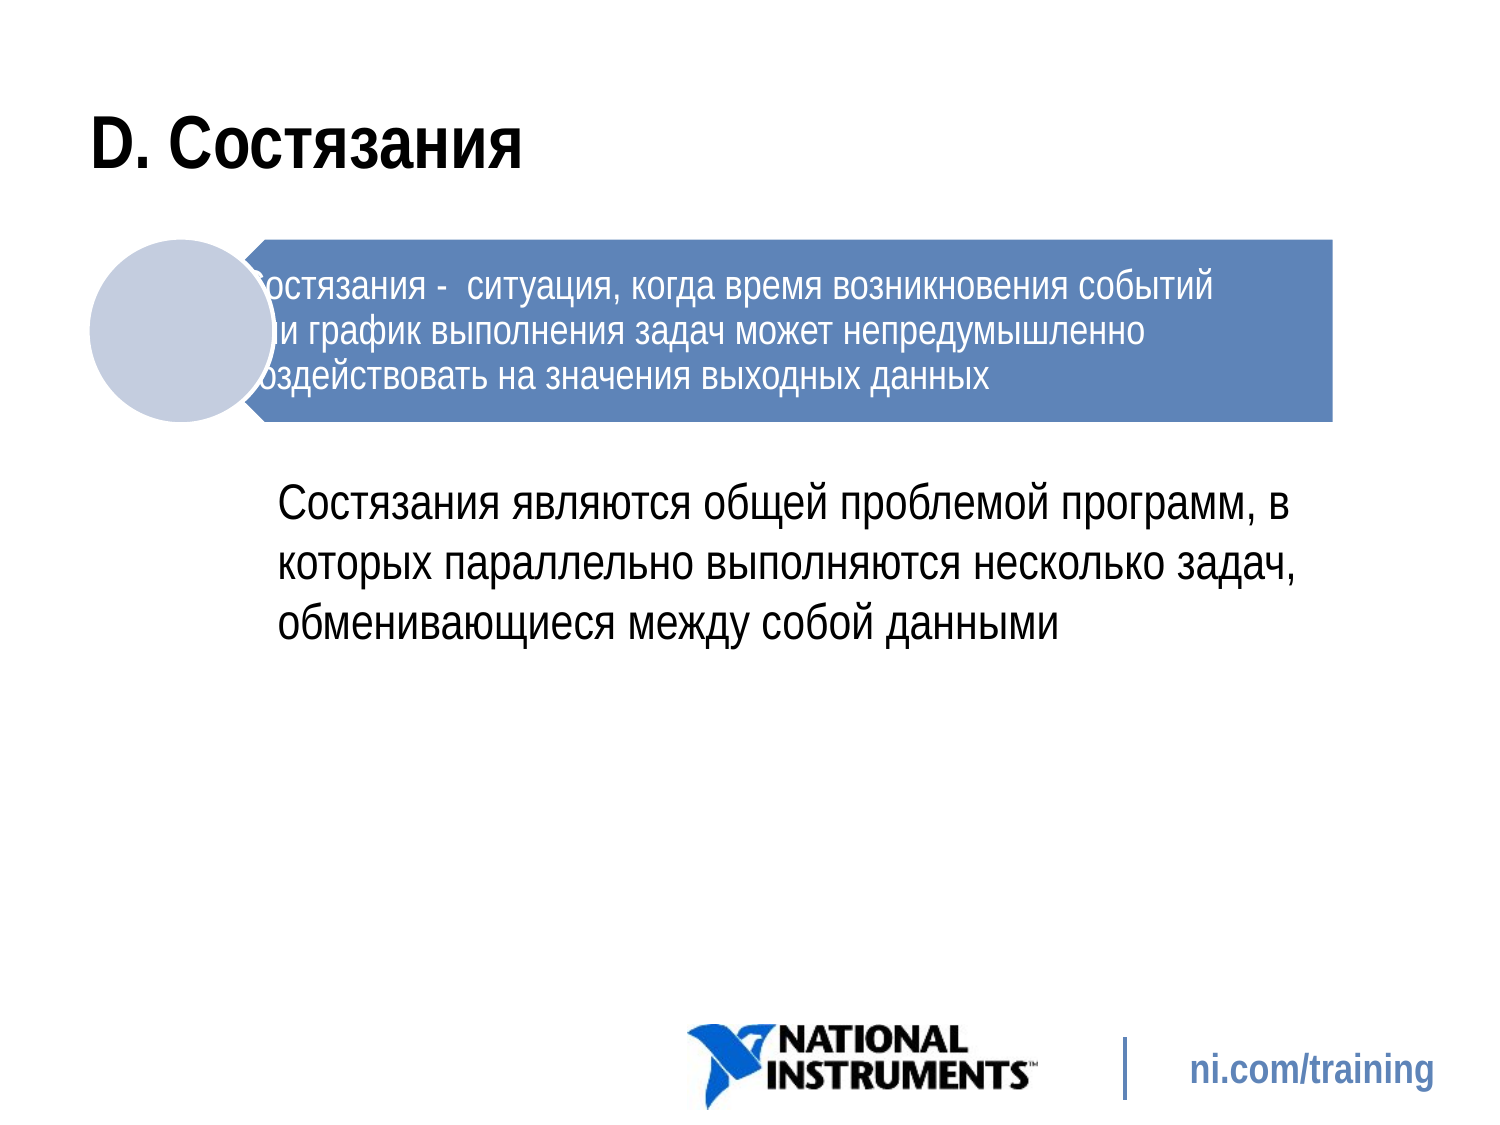

# D. Состязания
Состязания -  ситуация, когда время возникновения событий  или график выполнения задач может непредумышленно воздействовать на значения выходных данных
Состязания являются общей проблемой программ, в которых параллельно выполняются несколько задач, обменивающиеся между собой данными
333